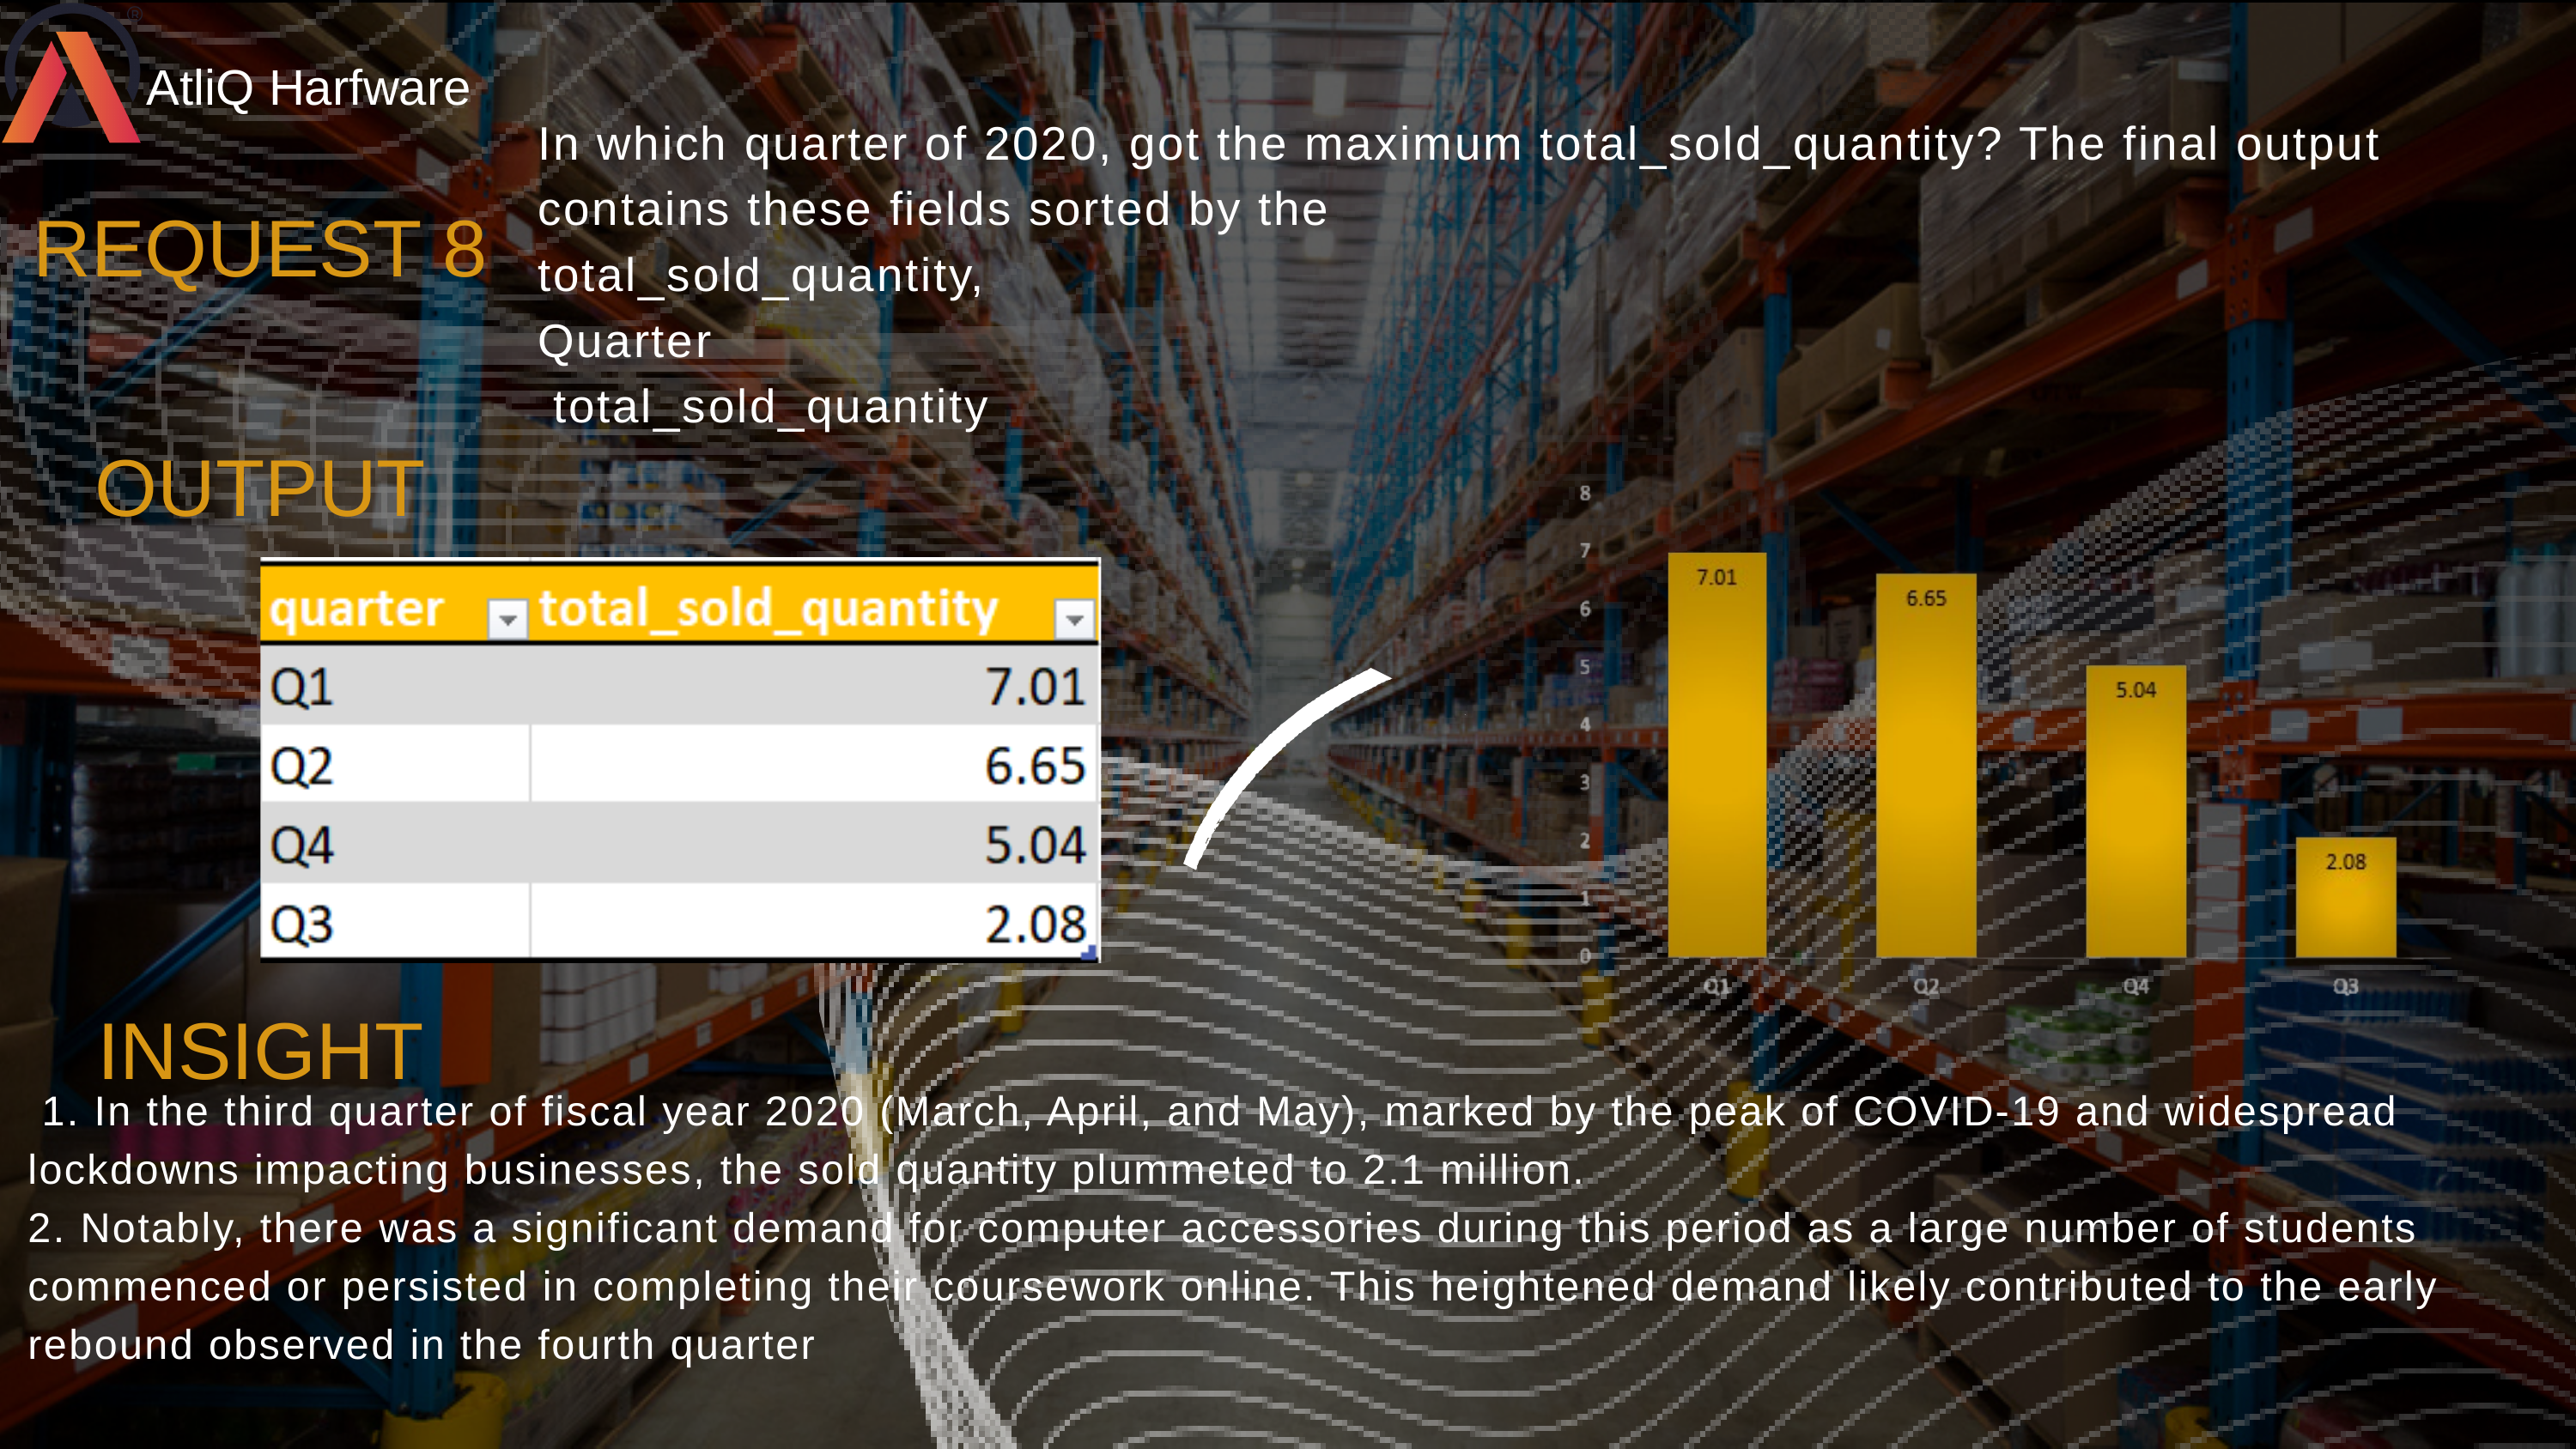

AtliQ Harfware

In which quarter of 2020, got the maximum total_sold_quantity? The final output contains these fields sorted by the
total_sold_quantity,
Quarter
 total_sold_quantity
REQUEST 8
OUTPUT

INSIGHT
 1. In the third quarter of fiscal year 2020 (March, April, and May), marked by the peak of COVID-19 and widespread lockdowns impacting businesses, the sold quantity plummeted to 2.1 million.
2. Notably, there was a significant demand for computer accessories during this period as a large number of students commenced or persisted in completing their coursework online. This heightened demand likely contributed to the early rebound observed in the fourth quarter